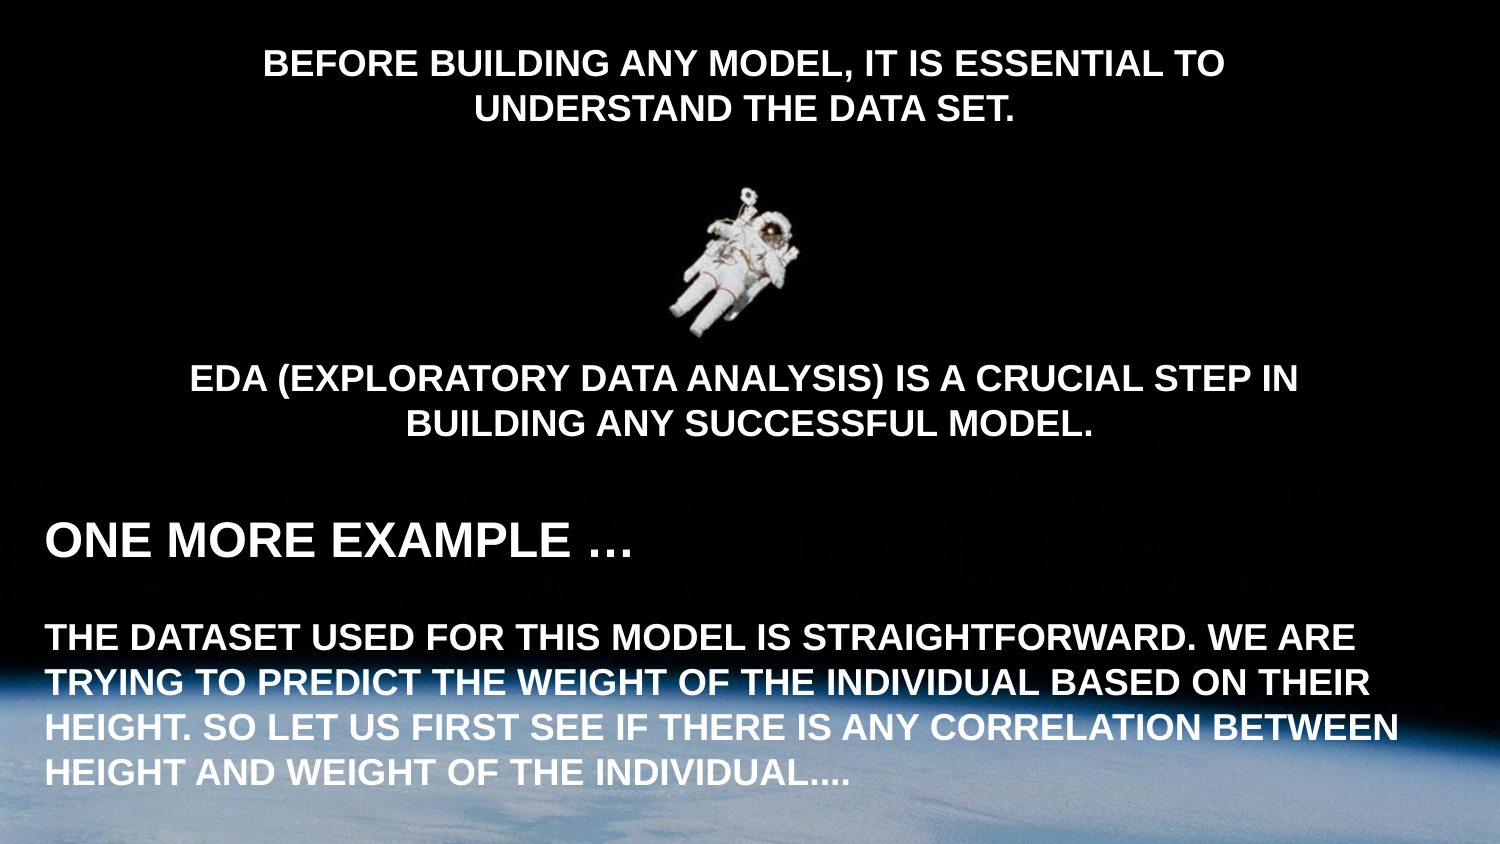

BEFORE BUILDING ANY MODEL, IT IS ESSENTIAL TO
UNDERSTAND THE DATA SET.
EDA (EXPLORATORY DATA ANALYSIS) IS A CRUCIAL STEP IN
BUILDING ANY SUCCESSFUL MODEL.
# ONE MORE EXAMPLE … THE DATASET USED FOR THIS MODEL IS STRAIGHTFORWARD. WE ARE TRYING TO PREDICT THE WEIGHT OF THE INDIVIDUAL BASED ON THEIR HEIGHT. SO LET US FIRST SEE IF THERE IS ANY CORRELATION BETWEEN HEIGHT AND WEIGHT OF THE INDIVIDUAL....